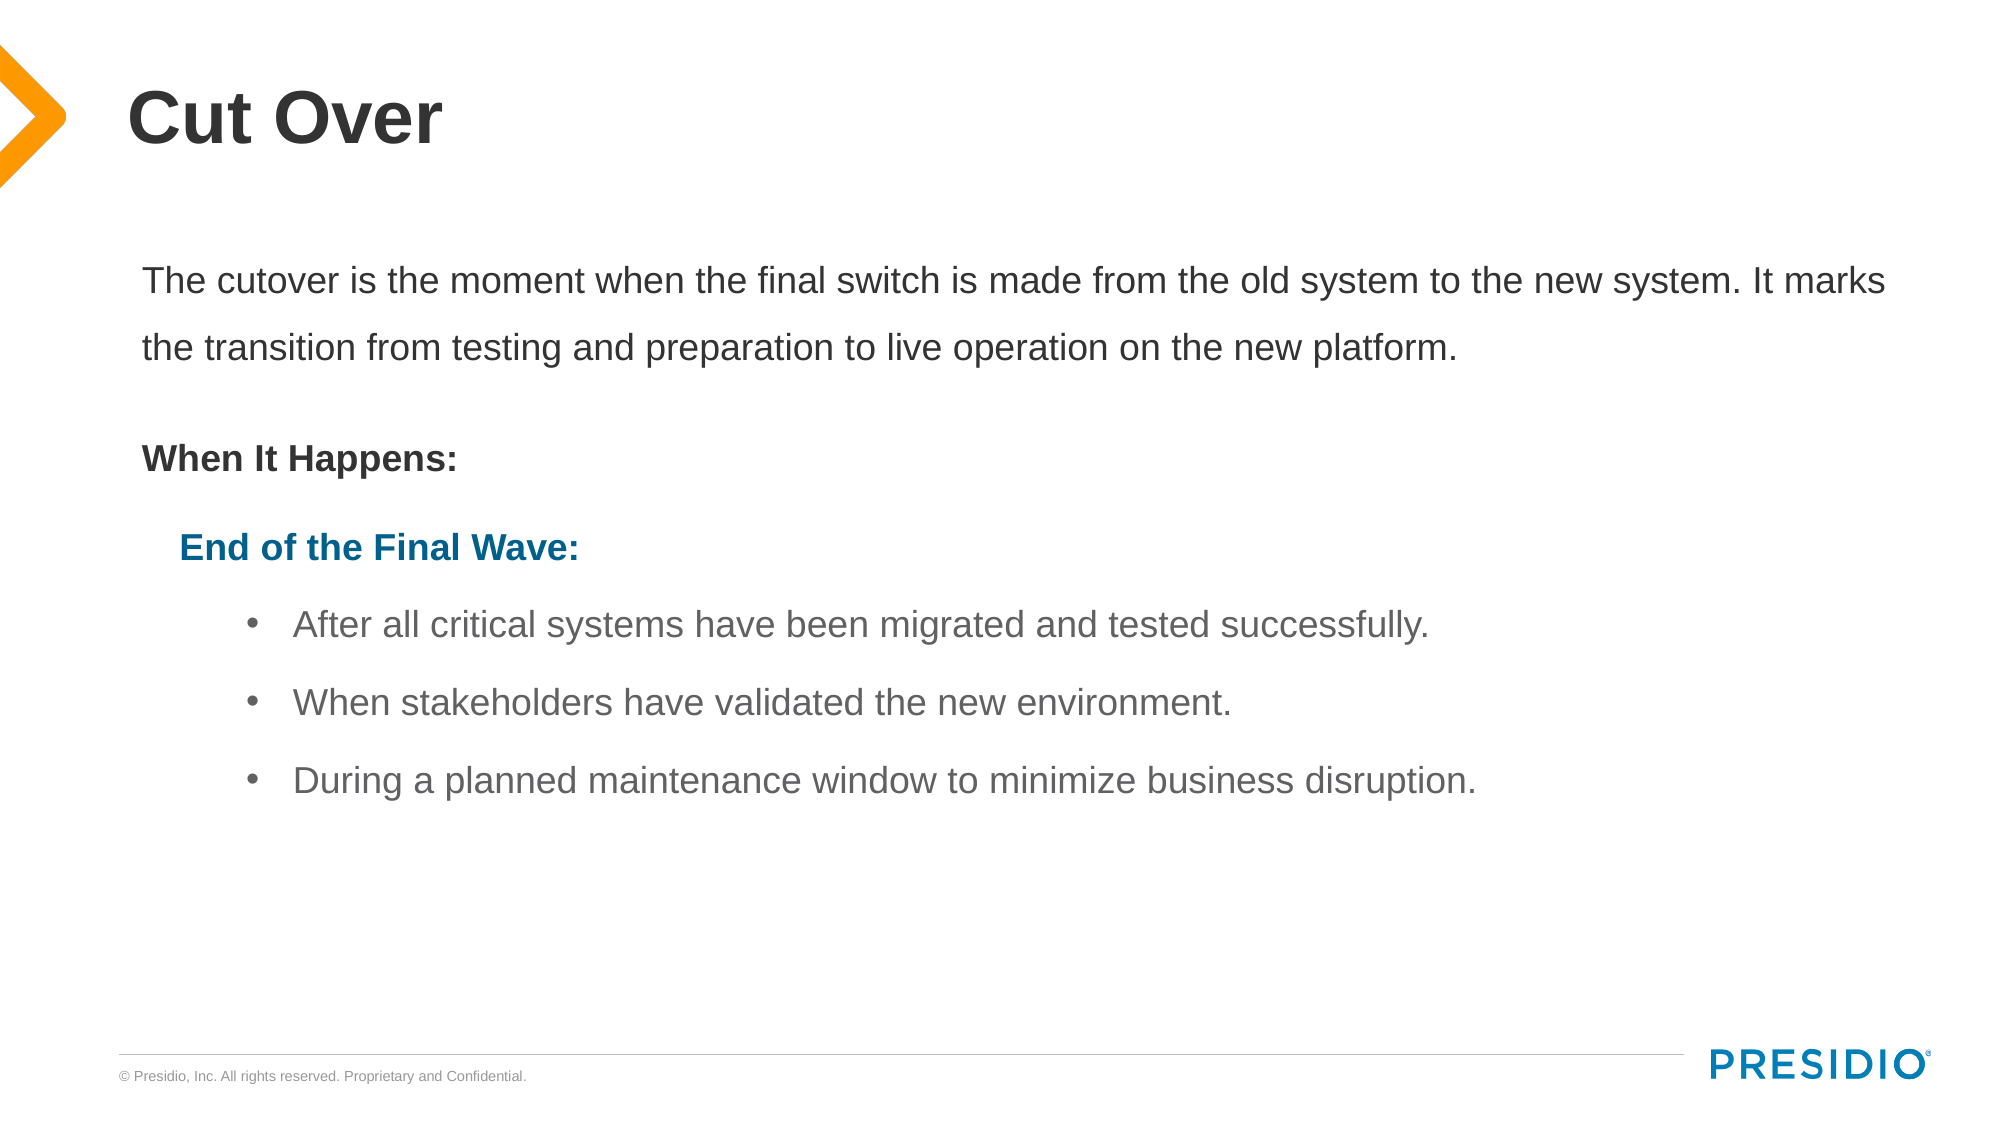

# Cut Over
The cutover is the moment when the final switch is made from the old system to the new system. It marks the transition from testing and preparation to live operation on the new platform.
When It Happens:
 End of the Final Wave:
After all critical systems have been migrated and tested successfully.
When stakeholders have validated the new environment.
During a planned maintenance window to minimize business disruption.